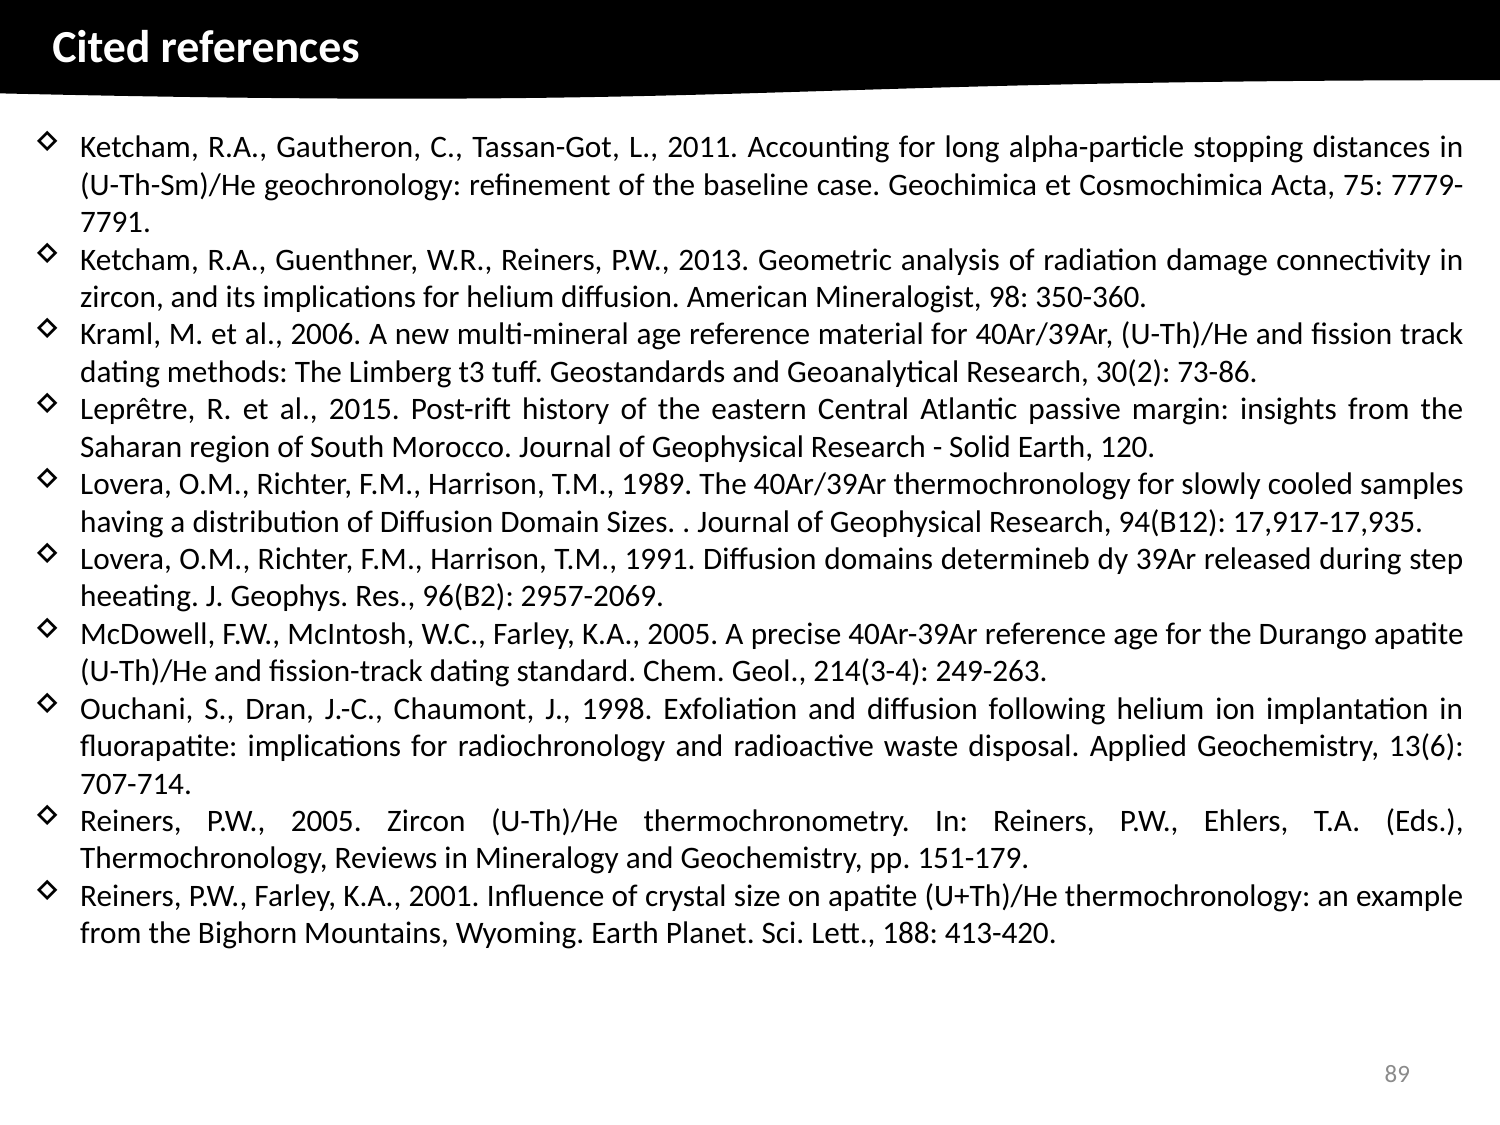

Cited references
Ketcham, R.A., Gautheron, C., Tassan-Got, L., 2011. Accounting for long alpha-particle stopping distances in (U-Th-Sm)/He geochronology: refinement of the baseline case. Geochimica et Cosmochimica Acta, 75: 7779-7791.
Ketcham, R.A., Guenthner, W.R., Reiners, P.W., 2013. Geometric analysis of radiation damage connectivity in zircon, and its implications for helium diffusion. American Mineralogist, 98: 350-360.
Kraml, M. et al., 2006. A new multi-mineral age reference material for 40Ar/39Ar, (U-Th)/He and fission track dating methods: The Limberg t3 tuff. Geostandards and Geoanalytical Research, 30(2): 73-86.
Leprêtre, R. et al., 2015. Post-rift history of the eastern Central Atlantic passive margin: insights from the Saharan region of South Morocco. Journal of Geophysical Research - Solid Earth, 120.
Lovera, O.M., Richter, F.M., Harrison, T.M., 1989. The 40Ar/39Ar thermochronology for slowly cooled samples having a distribution of Diffusion Domain Sizes. . Journal of Geophysical Research, 94(B12): 17,917-17,935.
Lovera, O.M., Richter, F.M., Harrison, T.M., 1991. Diffusion domains determineb dy 39Ar released during step heeating. J. Geophys. Res., 96(B2): 2957-2069.
McDowell, F.W., McIntosh, W.C., Farley, K.A., 2005. A precise 40Ar-39Ar reference age for the Durango apatite (U-Th)/He and fission-track dating standard. Chem. Geol., 214(3-4): 249-263.
Ouchani, S., Dran, J.-C., Chaumont, J., 1998. Exfoliation and diffusion following helium ion implantation in fluorapatite: implications for radiochronology and radioactive waste disposal. Applied Geochemistry, 13(6): 707-714.
Reiners, P.W., 2005. Zircon (U-Th)/He thermochronometry. In: Reiners, P.W., Ehlers, T.A. (Eds.), Thermochronology, Reviews in Mineralogy and Geochemistry, pp. 151-179.
Reiners, P.W., Farley, K.A., 2001. Influence of crystal size on apatite (U+Th)/He thermochronology: an example from the Bighorn Mountains, Wyoming. Earth Planet. Sci. Lett., 188: 413-420.
89